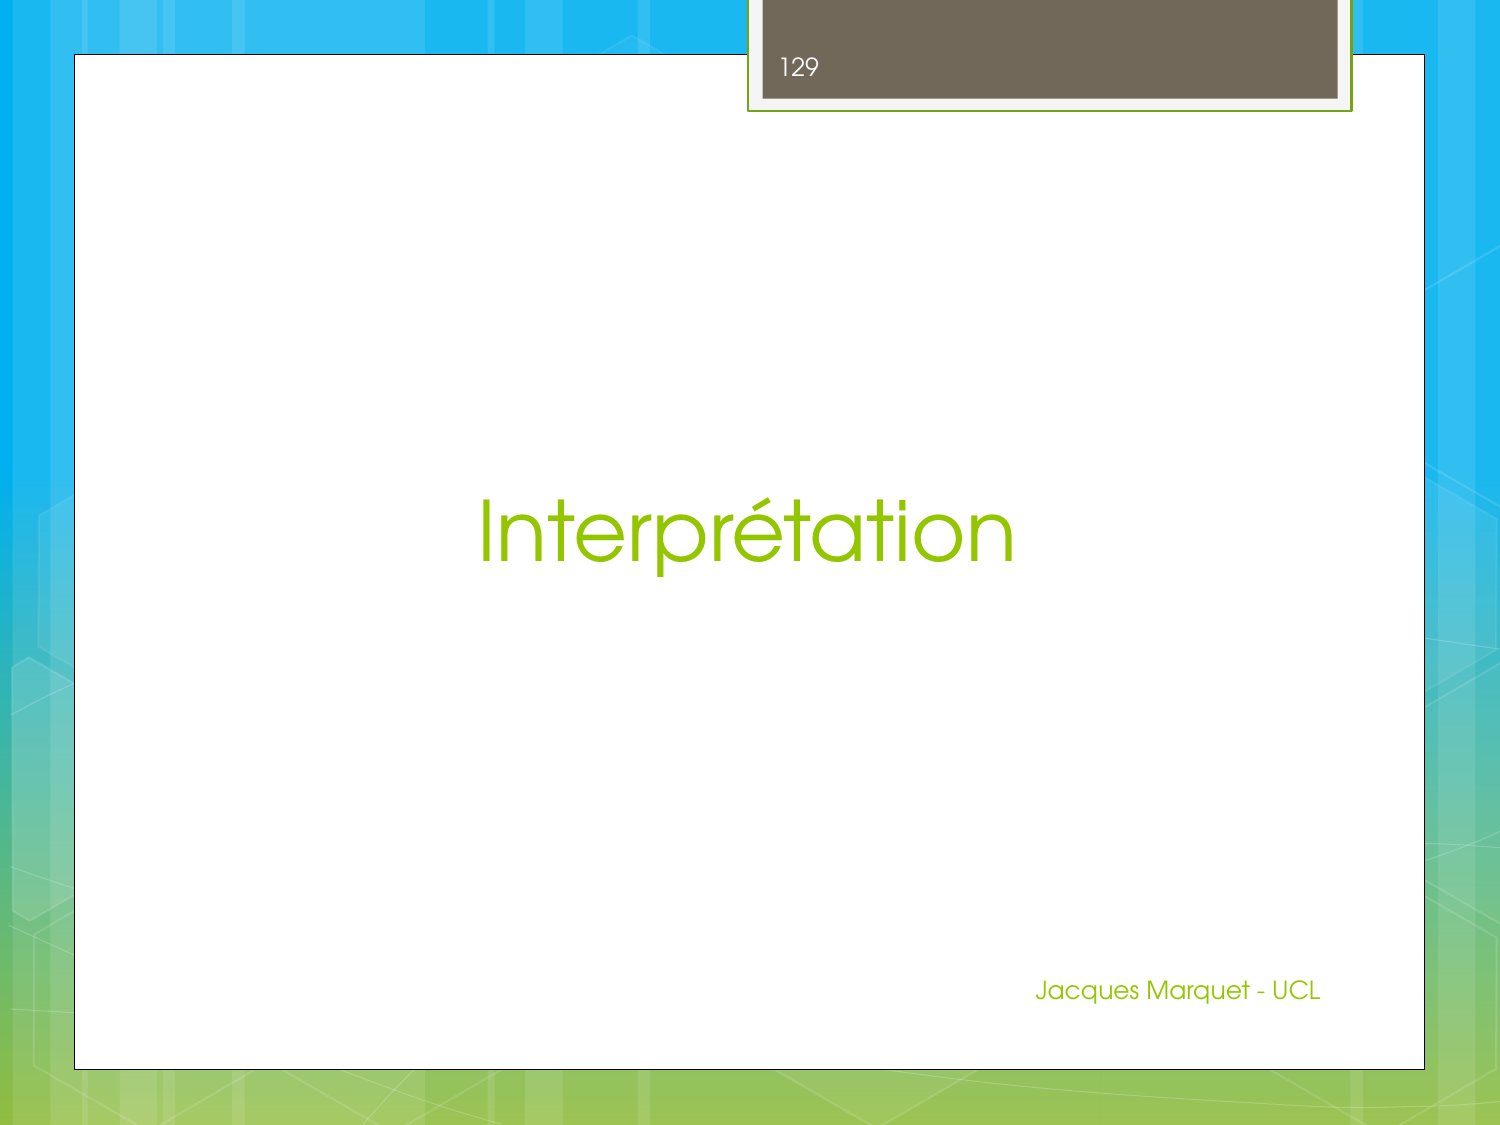

129
# Interprétation
Jacques Marquet - UCL